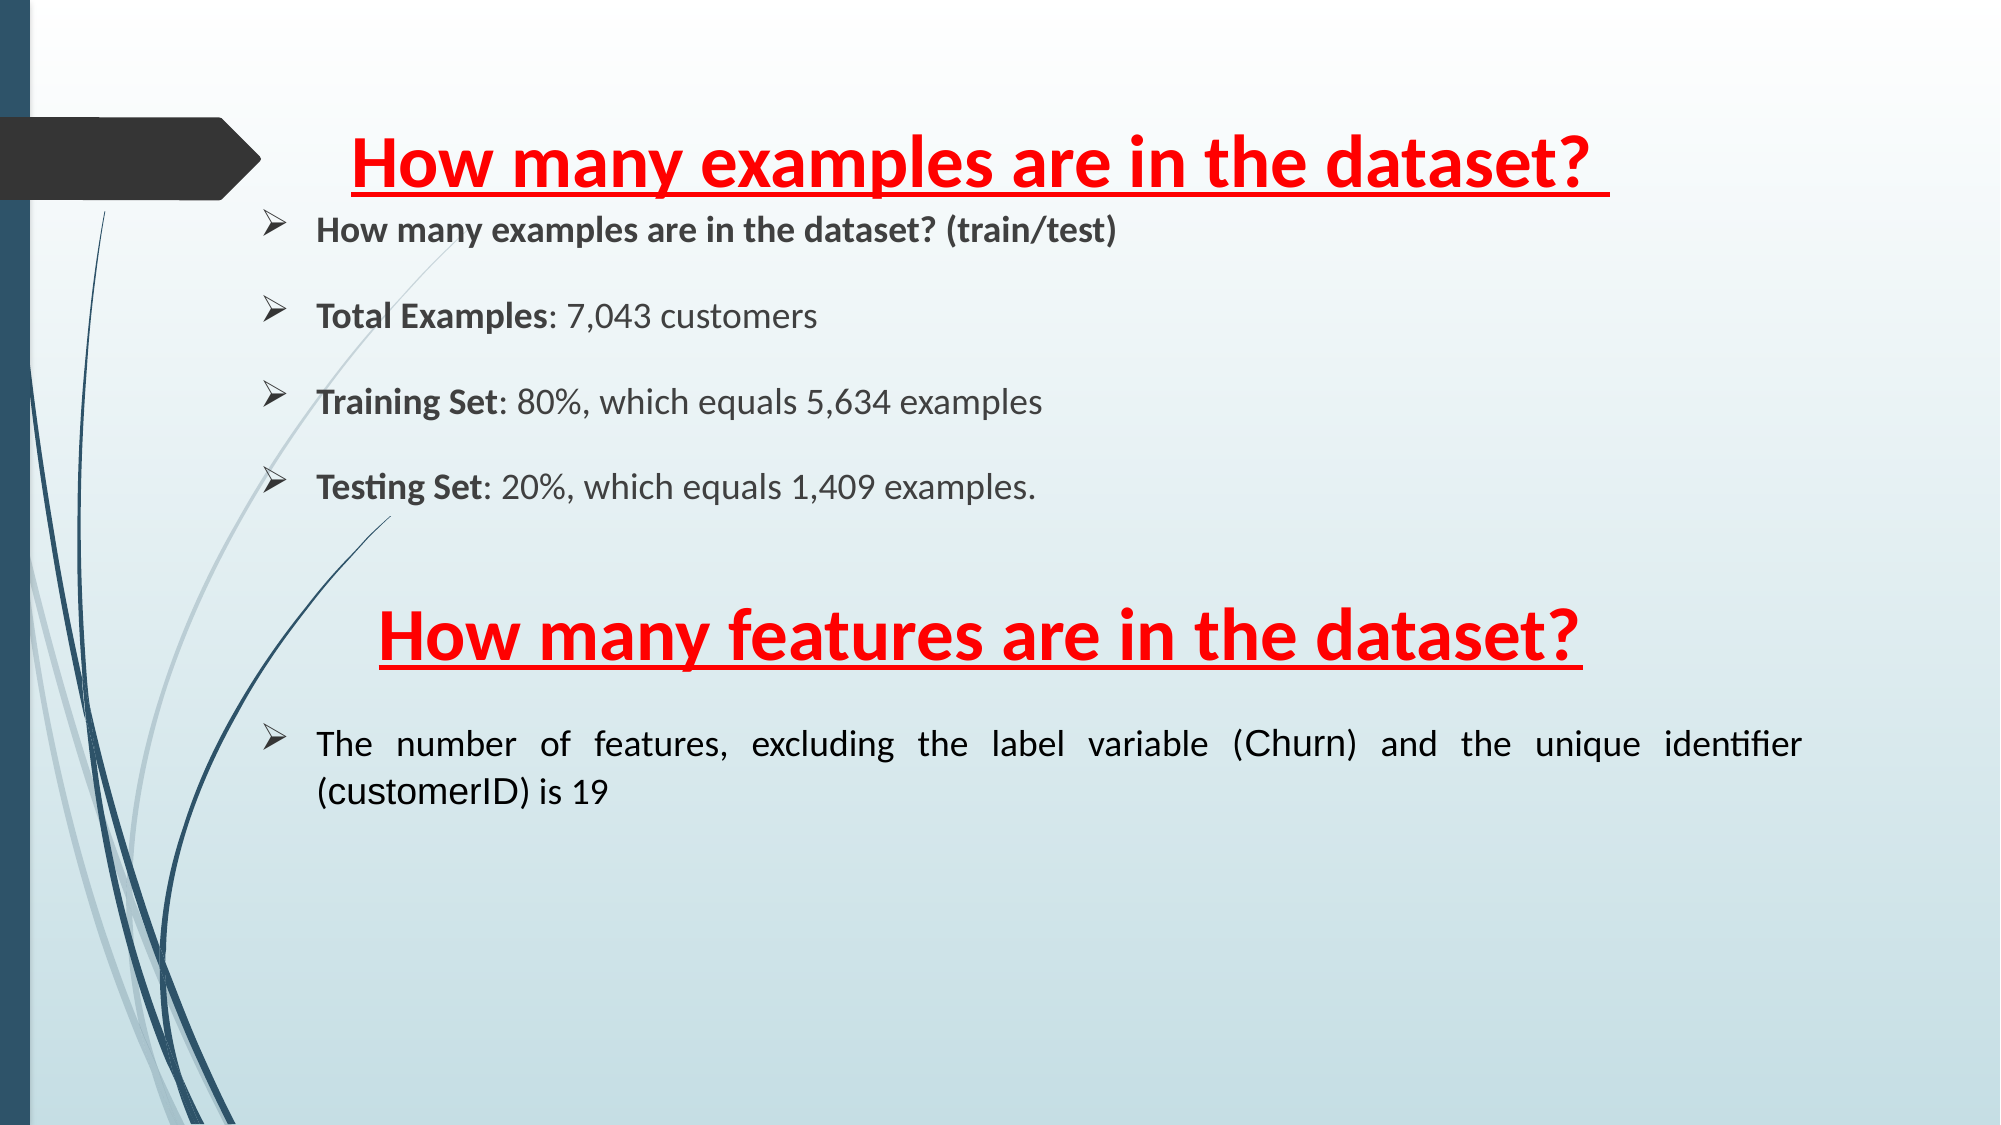

# How many examples are in the dataset?
How many examples are in the dataset? (train/test)
Total Examples: 7,043 customers
Training Set: 80%, which equals 5,634 examples
Testing Set: 20%, which equals 1,409 examples.

The number of features, excluding the label variable (Churn) and the unique identifier    (customerID) is 19

How many features are in the dataset?